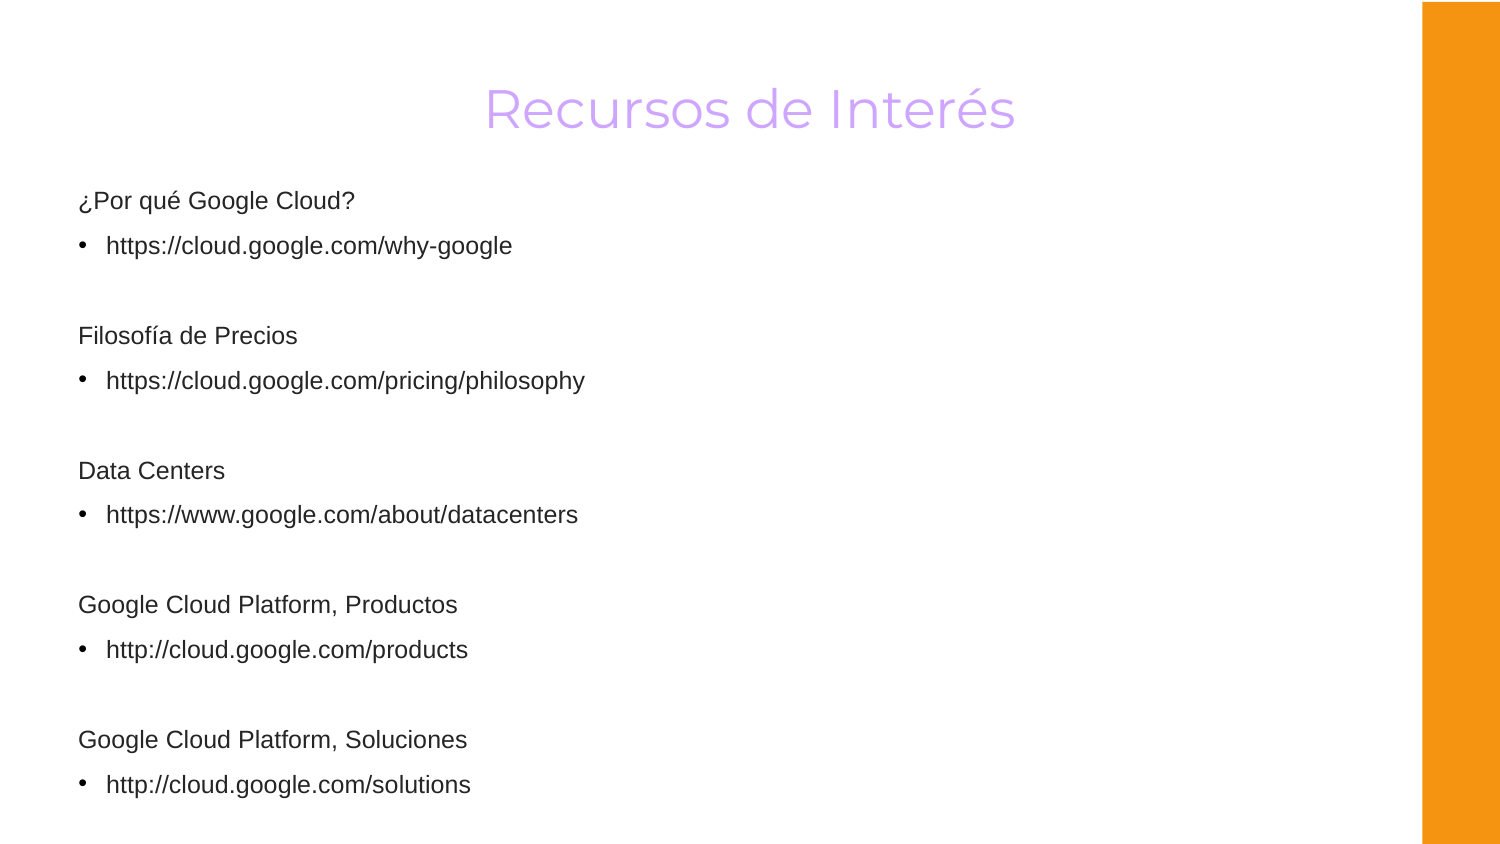

Recursos de Interés
¿Por qué Google Cloud?
https://cloud.google.com/why-google

Filosofía de Precios
https://cloud.google.com/pricing/philosophy

Data Centers
https://www.google.com/about/datacenters

Google Cloud Platform, Productos
http://cloud.google.com/products

Google Cloud Platform, Soluciones
http://cloud.google.com/solutions